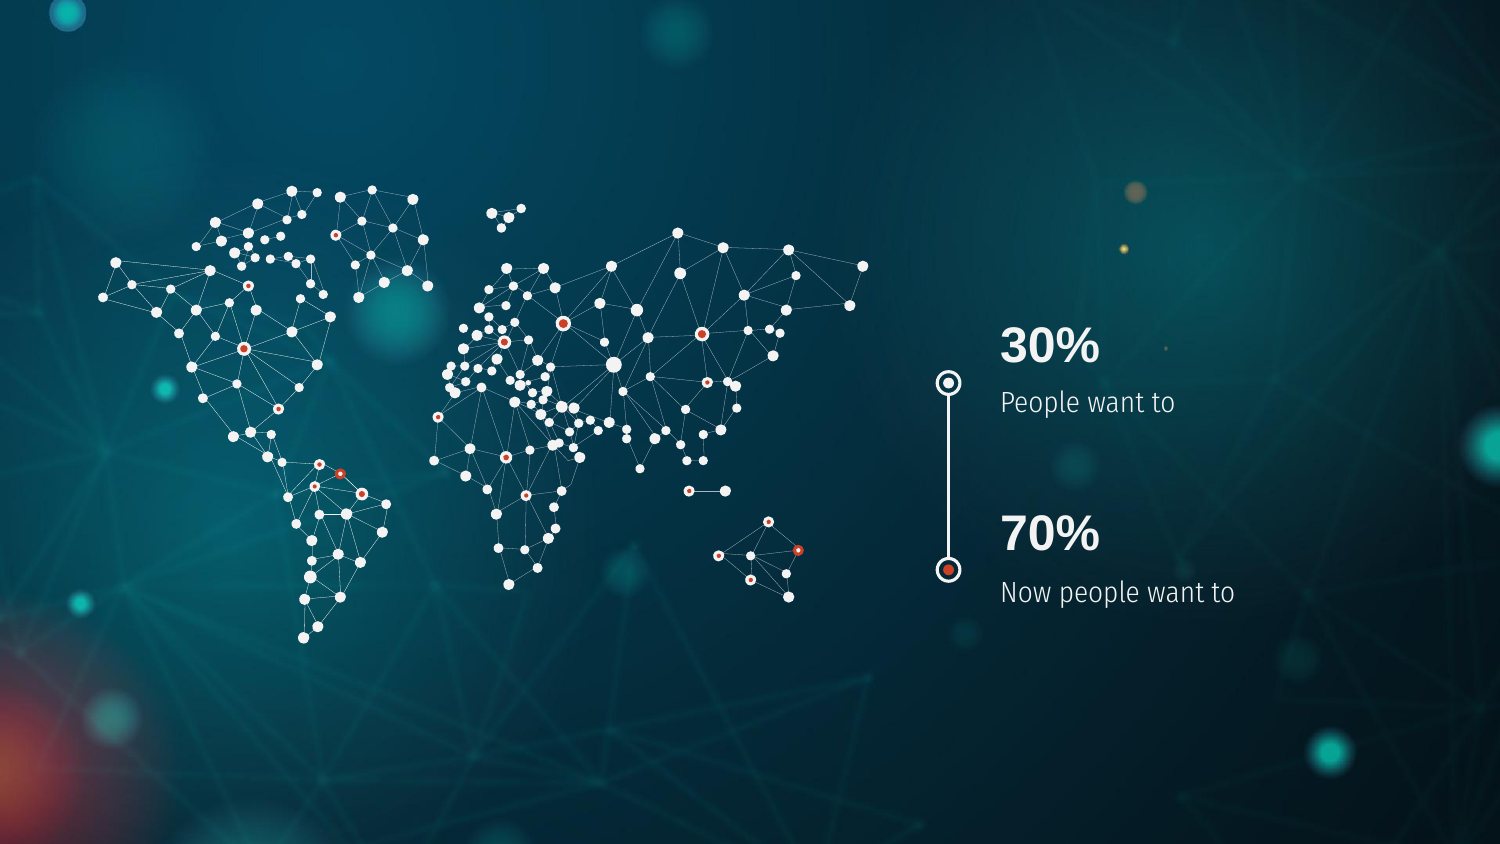

# 30%
People want to

70%
Now people want to